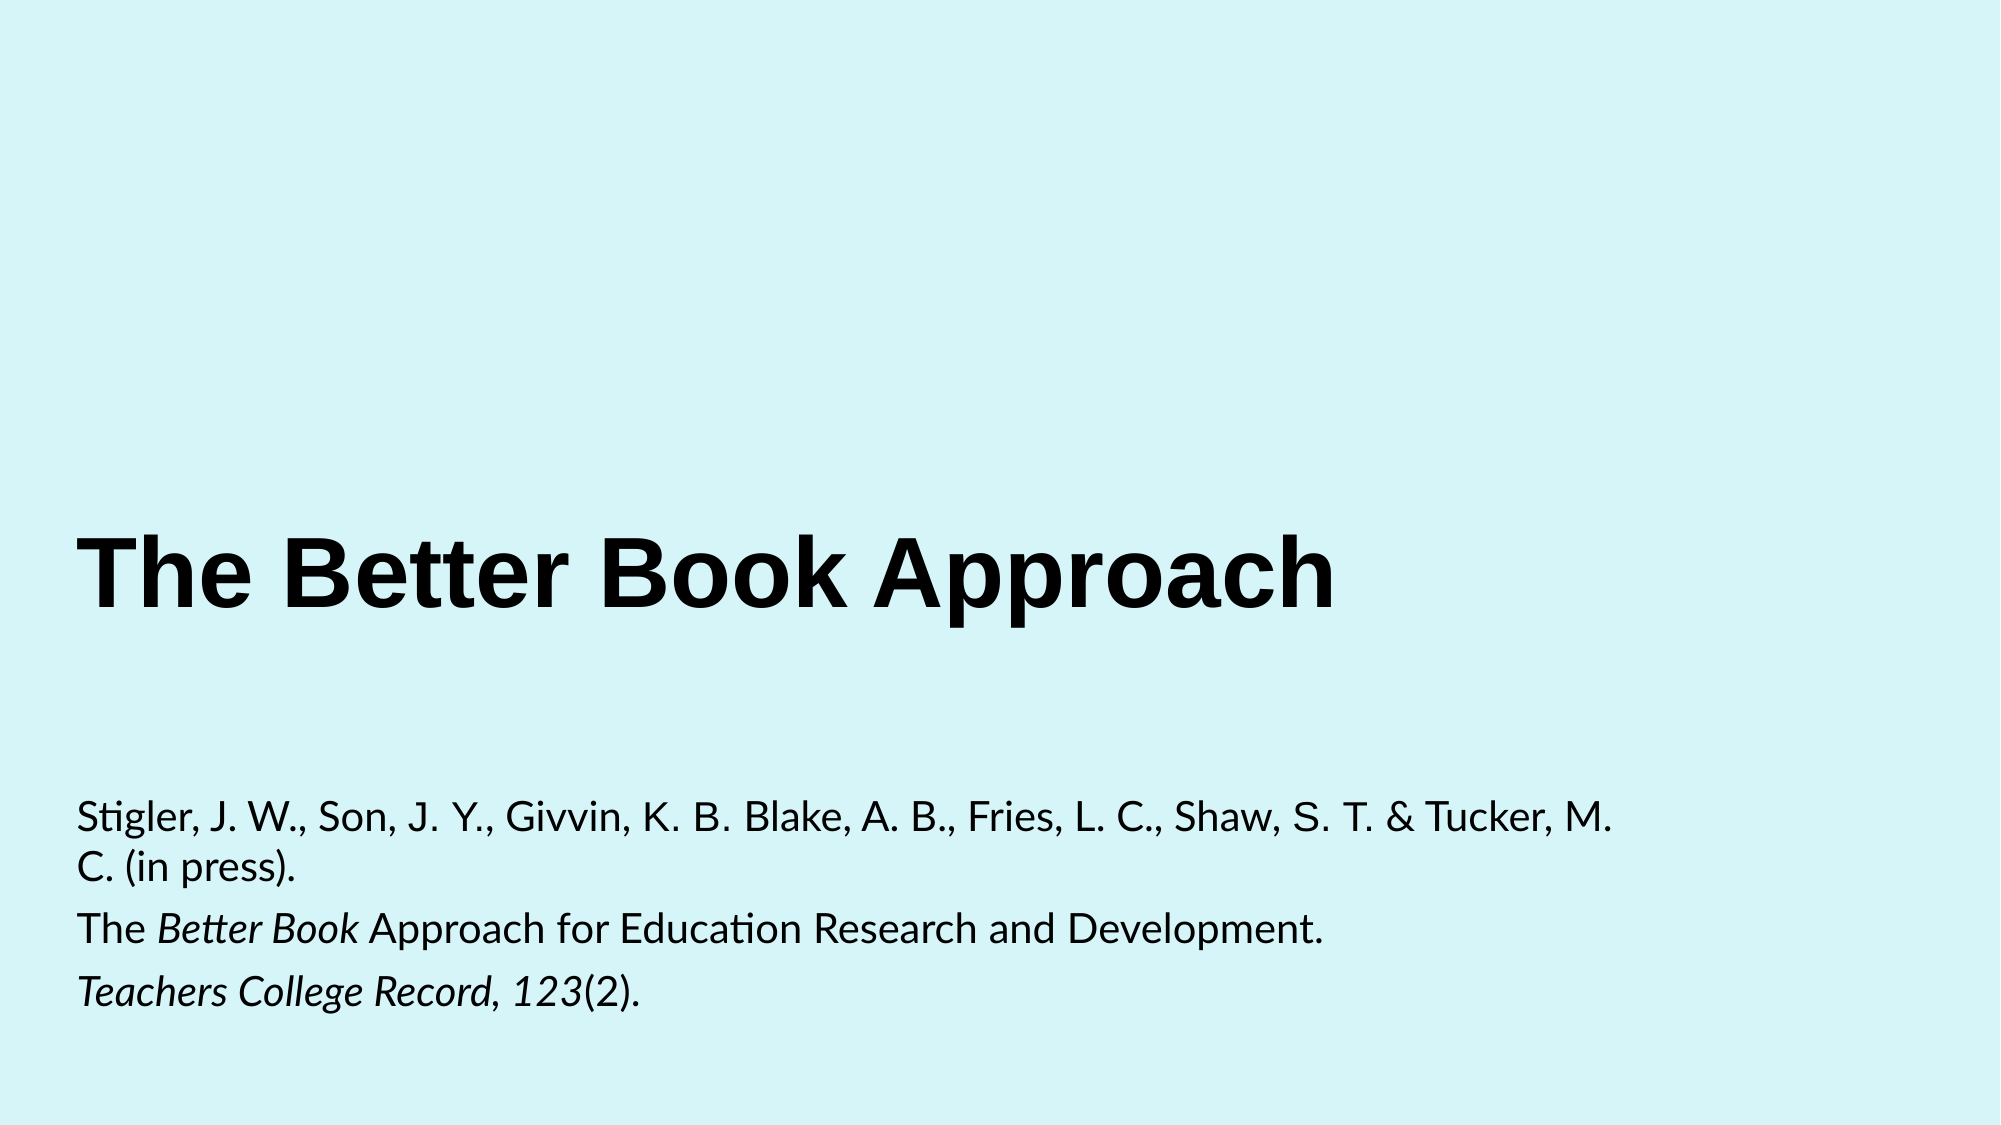

# The Better Book Approach
Stigler, J. W., Son, J. Y., Givvin, K. B. Blake, A. B., Fries, L. C., Shaw, S. T. & Tucker, M. C. (in press).
The ​Better Book​ Approach for Education Research and Development.
Teachers College Record, 123(2).